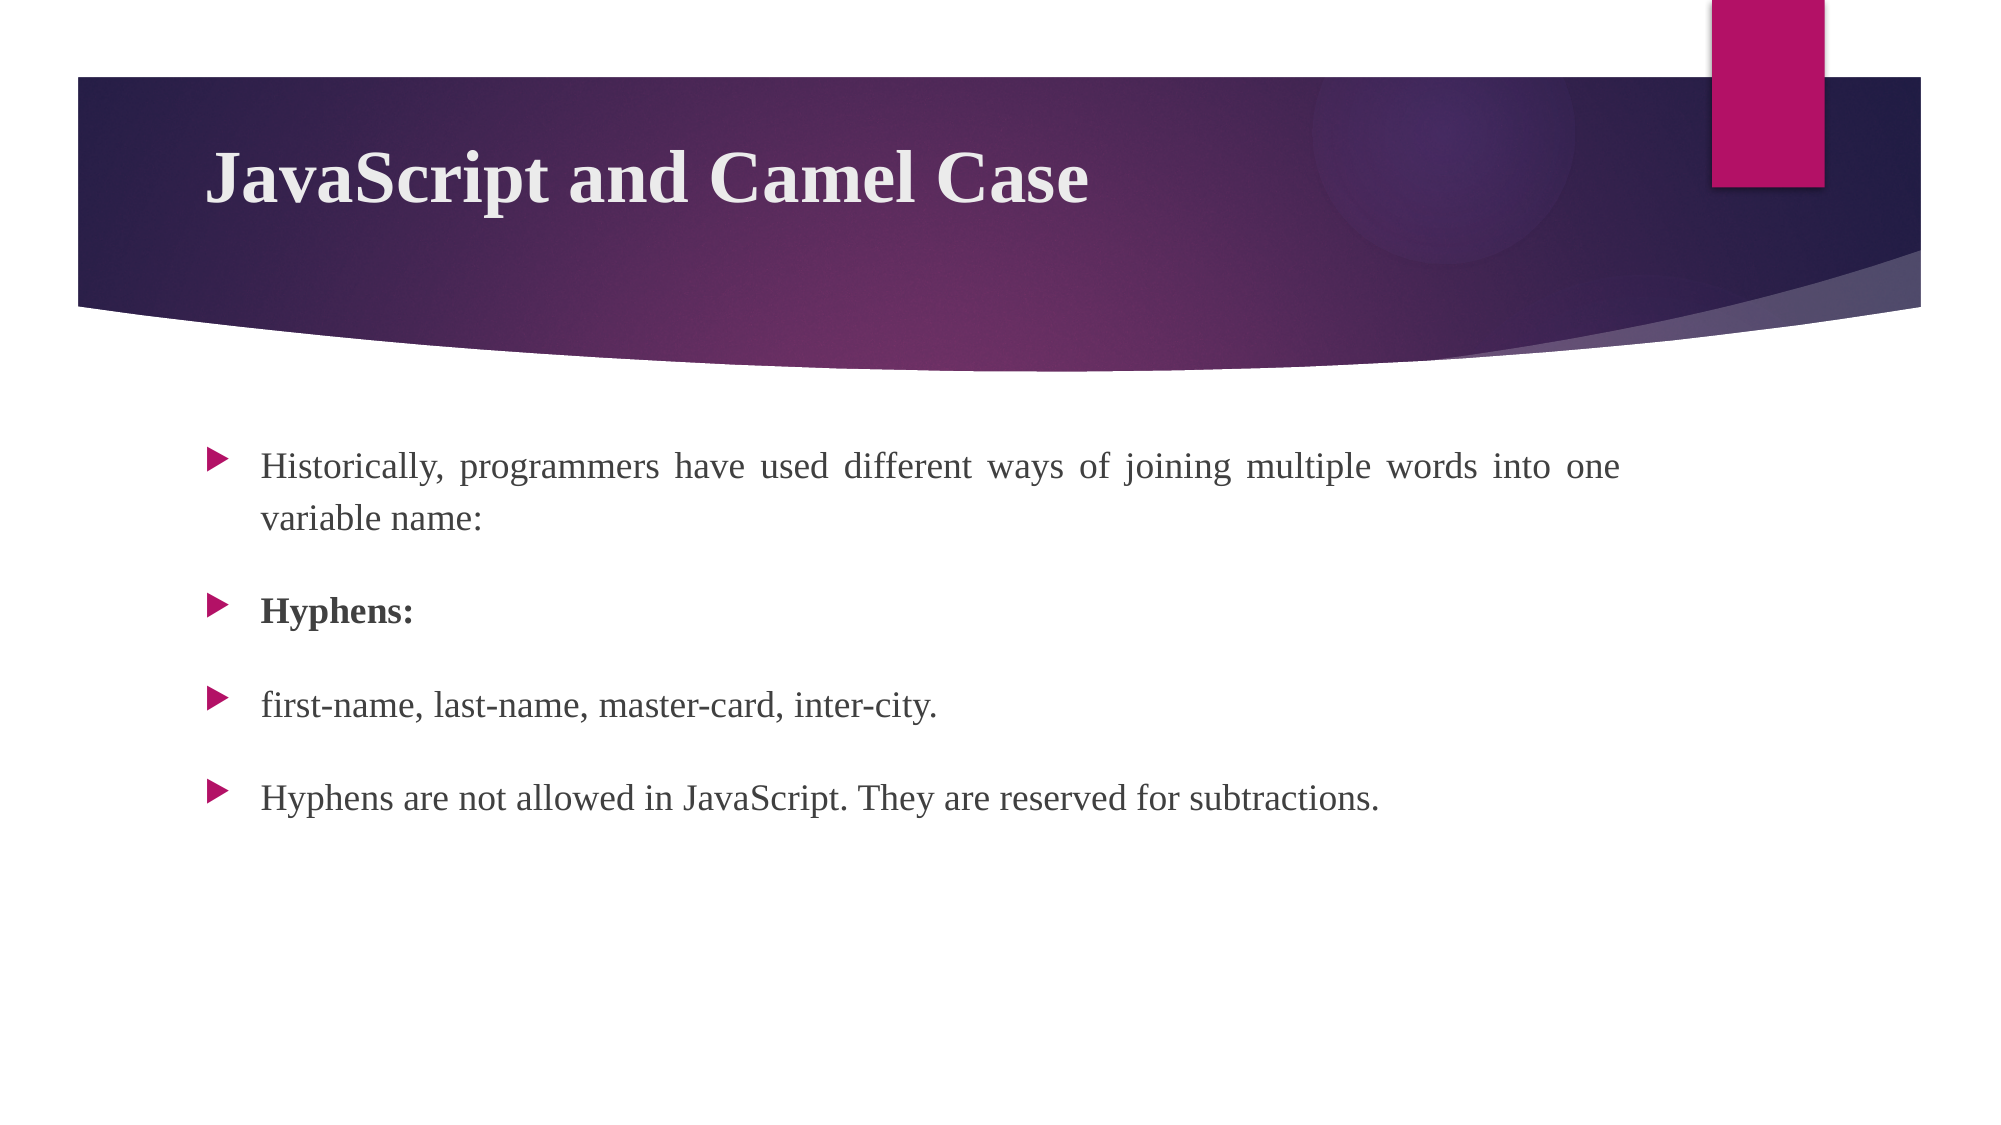

# JavaScript and Camel Case
Historically, programmers have used different ways of joining multiple words into one variable name:
Hyphens:
first-name, last-name, master-card, inter-city.
Hyphens are not allowed in JavaScript. They are reserved for subtractions.